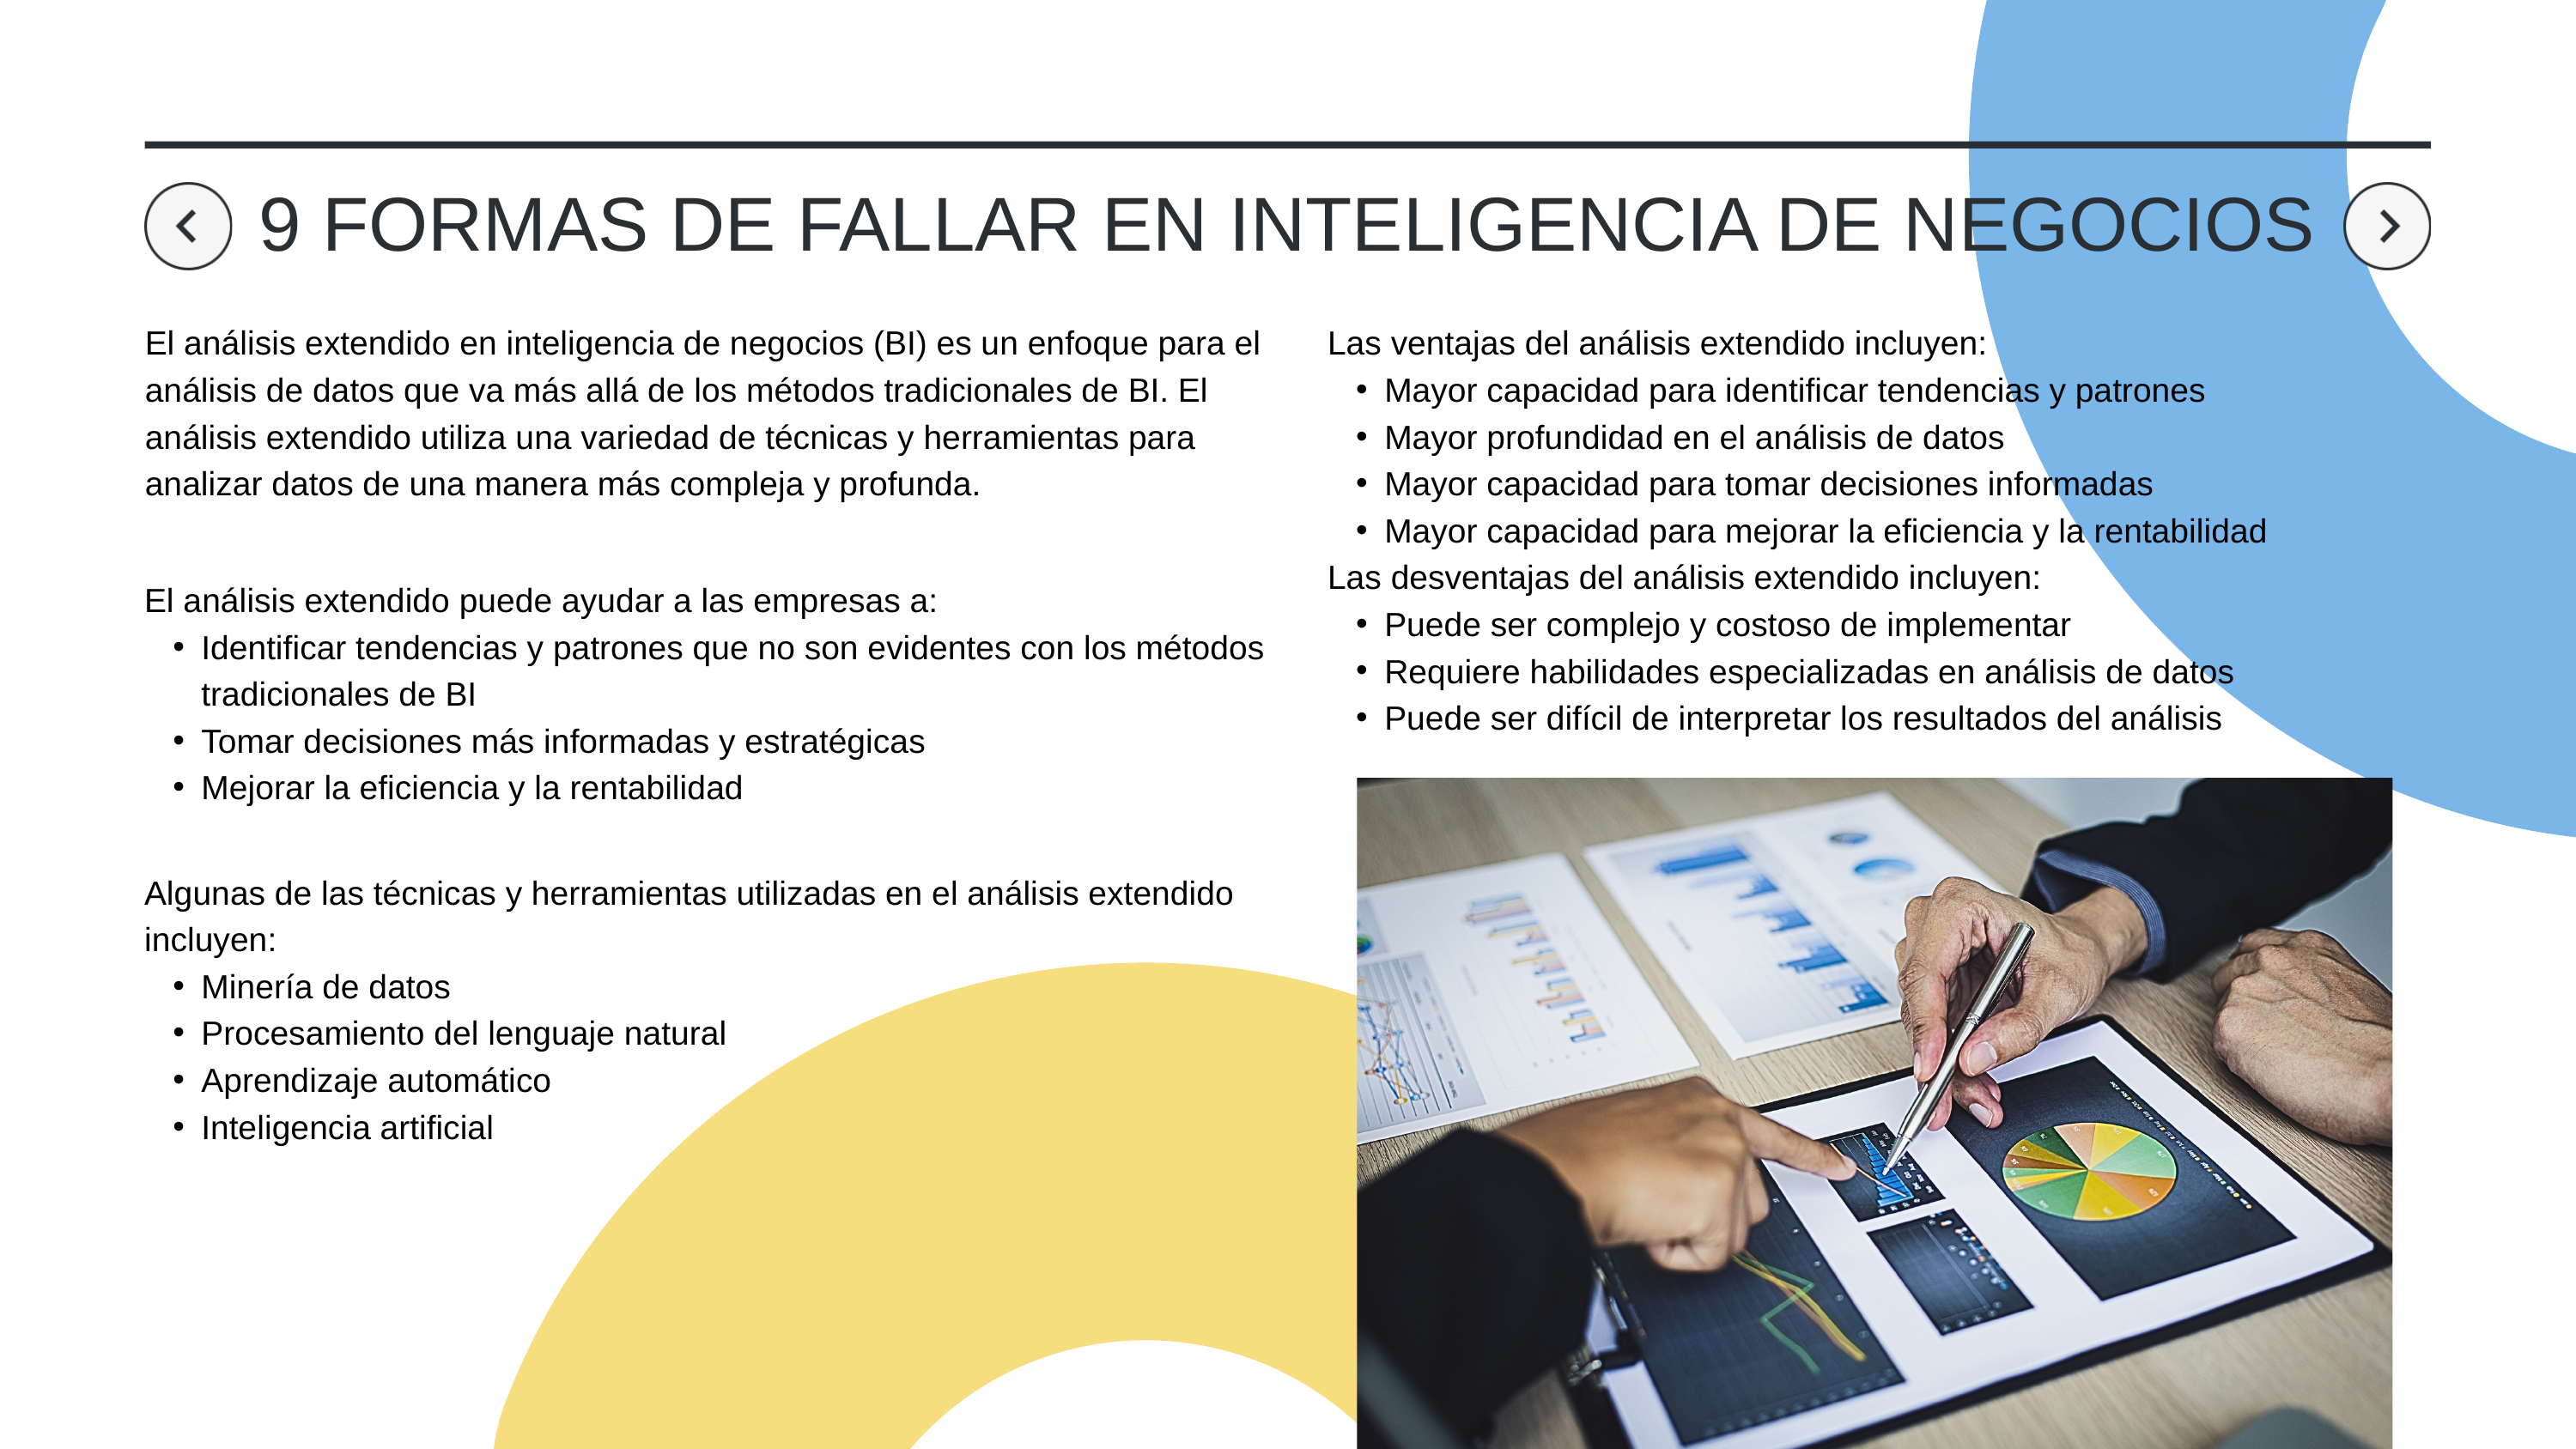

9 FORMAS DE FALLAR EN INTELIGENCIA DE NEGOCIOS
El análisis extendido en inteligencia de negocios (BI) es un enfoque para el análisis de datos que va más allá de los métodos tradicionales de BI. El análisis extendido utiliza una variedad de técnicas y herramientas para analizar datos de una manera más compleja y profunda.
Las ventajas del análisis extendido incluyen:
Mayor capacidad para identificar tendencias y patrones
Mayor profundidad en el análisis de datos
Mayor capacidad para tomar decisiones informadas
Mayor capacidad para mejorar la eficiencia y la rentabilidad
Las desventajas del análisis extendido incluyen:
Puede ser complejo y costoso de implementar
Requiere habilidades especializadas en análisis de datos
Puede ser difícil de interpretar los resultados del análisis
El análisis extendido puede ayudar a las empresas a:
Identificar tendencias y patrones que no son evidentes con los métodos tradicionales de BI
Tomar decisiones más informadas y estratégicas
Mejorar la eficiencia y la rentabilidad

Algunas de las técnicas y herramientas utilizadas en el análisis extendido incluyen:
Minería de datos
Procesamiento del lenguaje natural
Aprendizaje automático
Inteligencia artificial